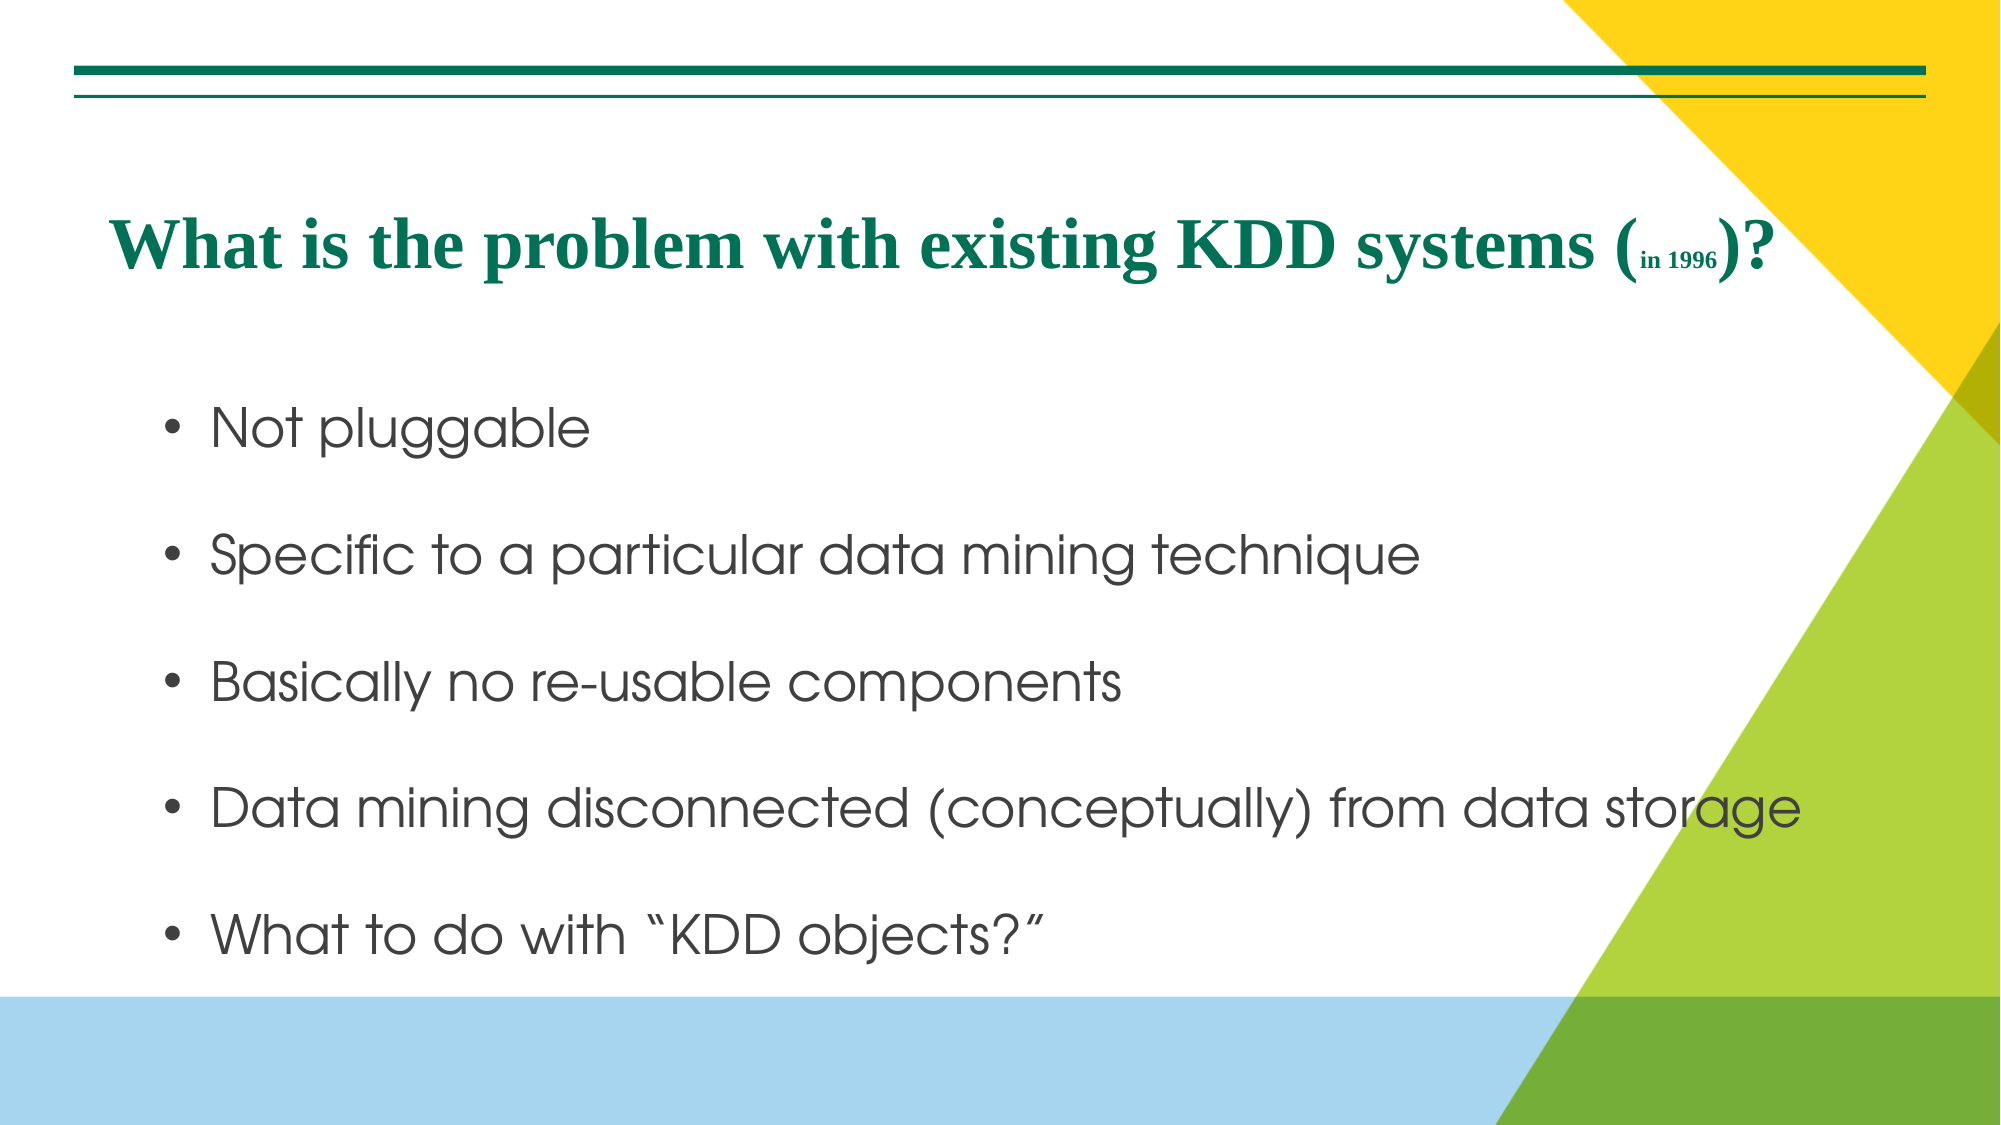

# What is the problem with existing KDD systems (in 1996)?
Not pluggable
Specific to a particular data mining technique
Basically no re-usable components
Data mining disconnected (conceptually) from data storage
What to do with “KDD objects?”